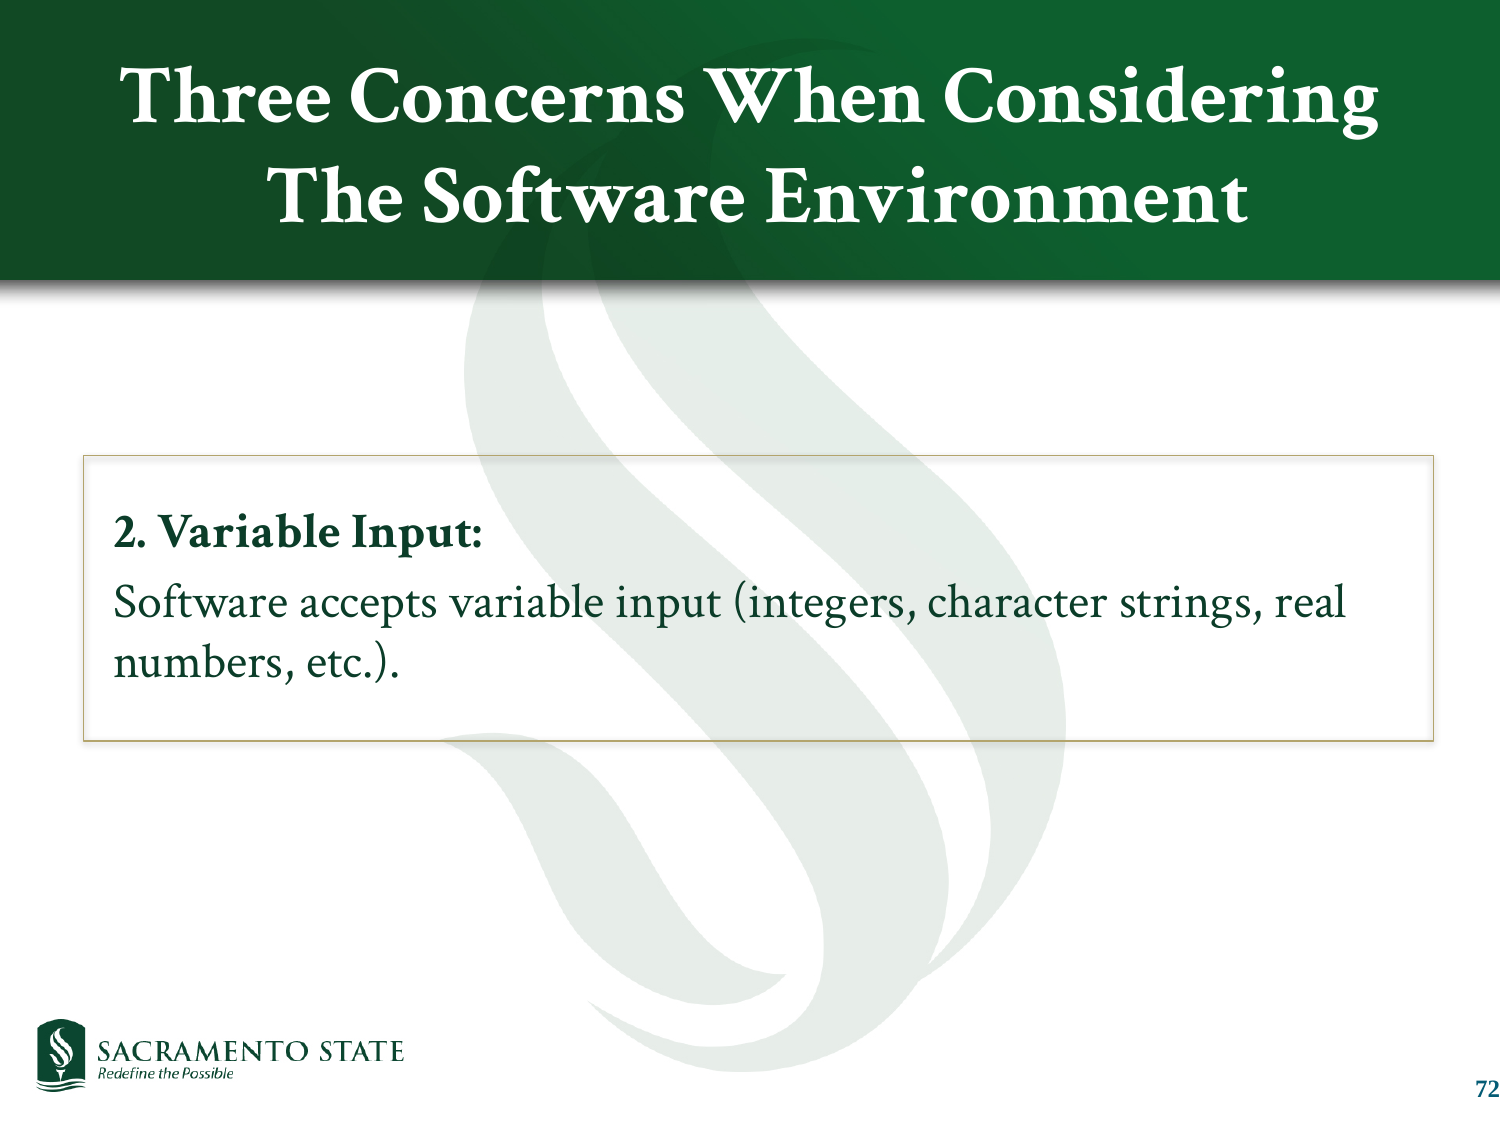

# Three Concerns When Considering The Software Environment

2. Variable Input:
Software accepts variable input (integers, character strings, real numbers, etc.).

72